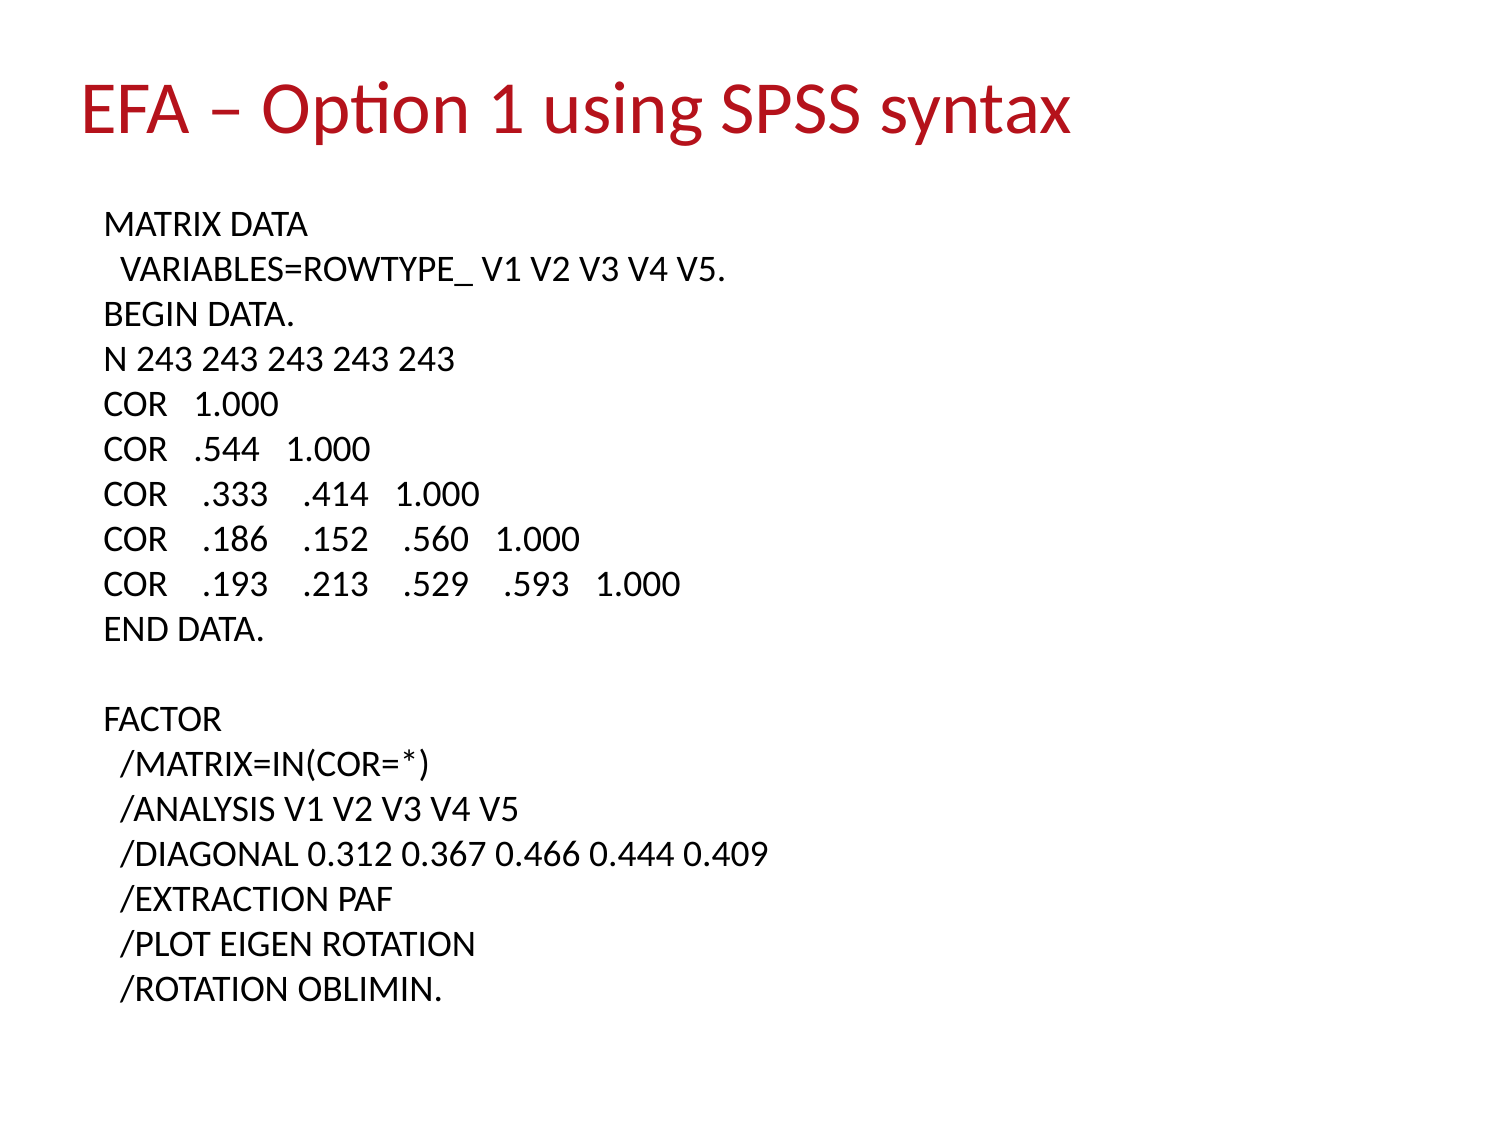

# EFA – Option 1 using SPSS syntax

MATRIX DATA
  VARIABLES=ROWTYPE_ V1 V2 V3 V4 V5.
BEGIN DATA.
N 243 243 243 243 243
COR   1.000
COR   .544   1.000
COR    .333    .414   1.000
COR    .186    .152    .560   1.000
COR    .193    .213    .529    .593   1.000
END DATA.

FACTOR
  /MATRIX=IN(COR=*)
  /ANALYSIS V1 V2 V3 V4 V5
  /DIAGONAL 0.312 0.367 0.466 0.444 0.409
  /EXTRACTION PAF
  /PLOT EIGEN ROTATION
  /ROTATION OBLIMIN.